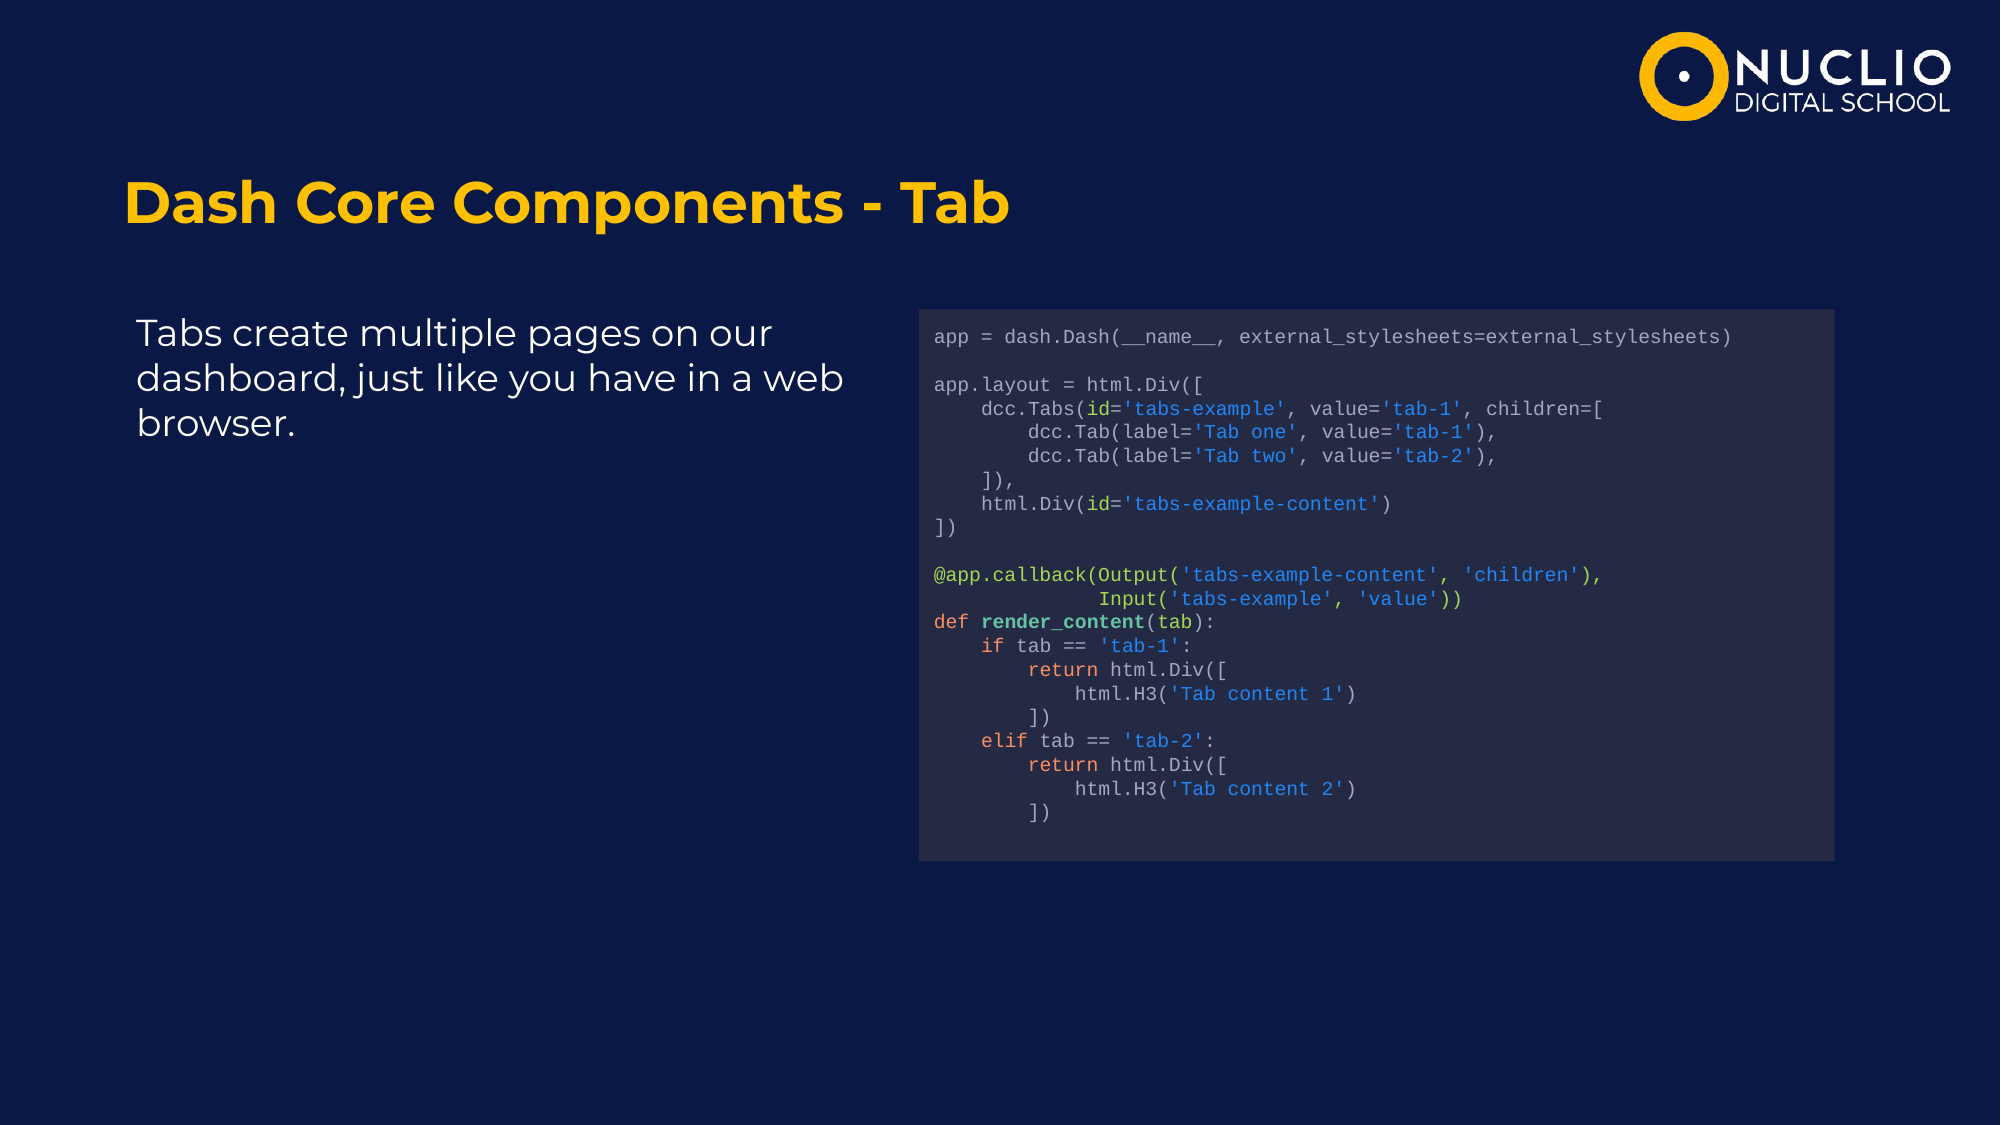

Dash Core Components - Tab
Tabs create multiple pages on our dashboard, just like you have in a web browser.

app = dash.Dash(__name__, external_stylesheets=external_stylesheets)

app.layout = html.Div([
    dcc.Tabs(id='tabs-example', value='tab-1', children=[
        dcc.Tab(label='Tab one', value='tab-1'),
        dcc.Tab(label='Tab two', value='tab-2'),
    ]),
    html.Div(id='tabs-example-content')
])

@app.callback(Output('tabs-example-content', 'children'),
              Input('tabs-example', 'value'))
def render_content(tab):
    if tab == 'tab-1':
        return html.Div([
            html.H3('Tab content 1')
        ])
    elif tab == 'tab-2':
        return html.Div([
            html.H3('Tab content 2')
        ])